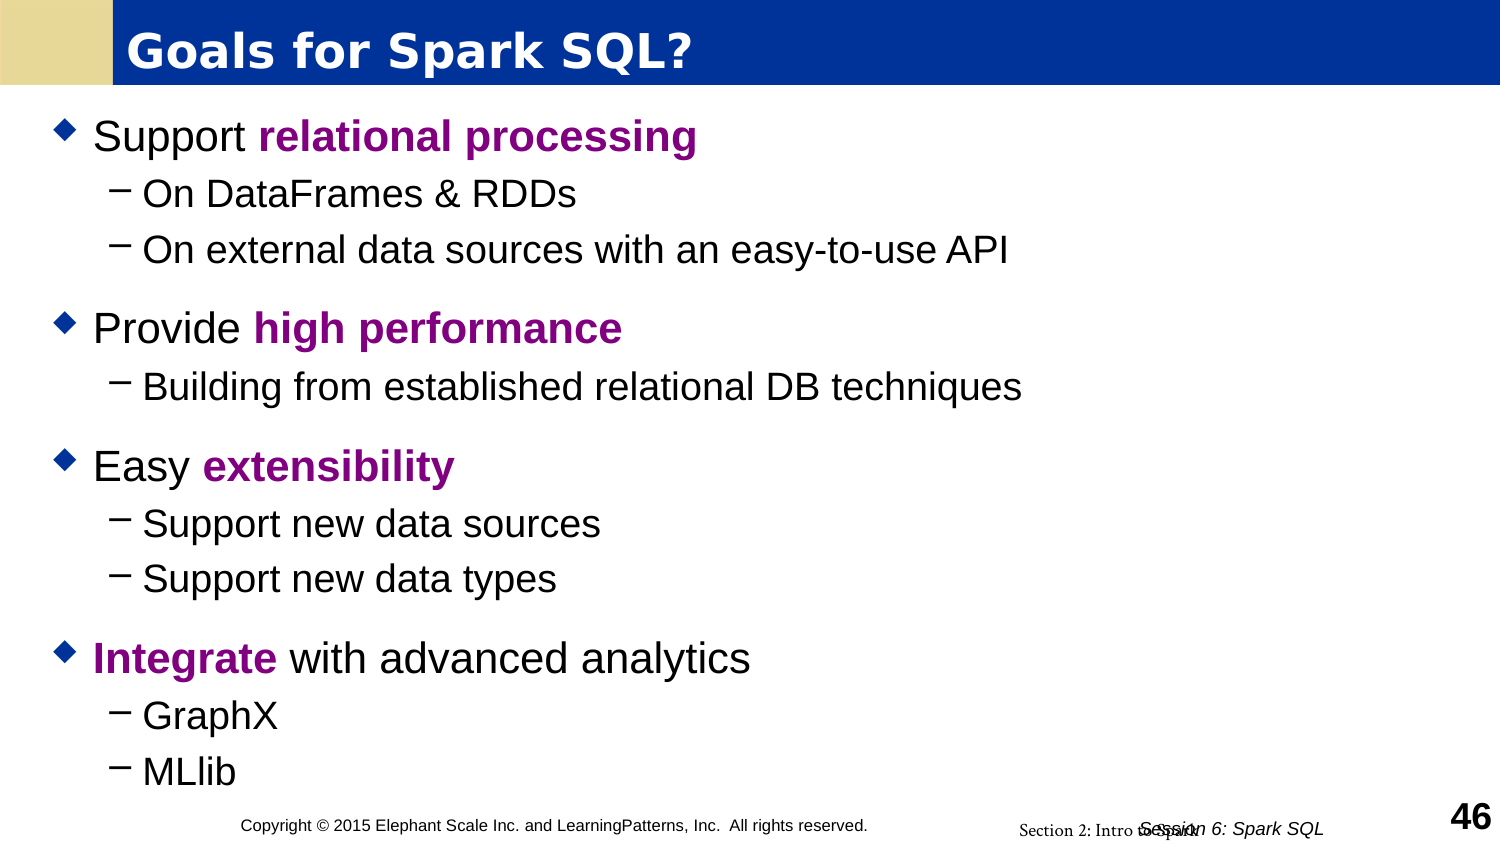

# Goals for Spark SQL?
Support relational processing
On DataFrames & RDDs
On external data sources with an easy-to-use API

Provide high performance
Building from established relational DB techniques

Easy extensibility
Support new data sources
Support new data types

Integrate with advanced analytics
GraphX
MLlib
46
Copyright © 2015 Elephant Scale Inc. and LearningPatterns, Inc.  All rights reserved.
Session 6: Spark SQL